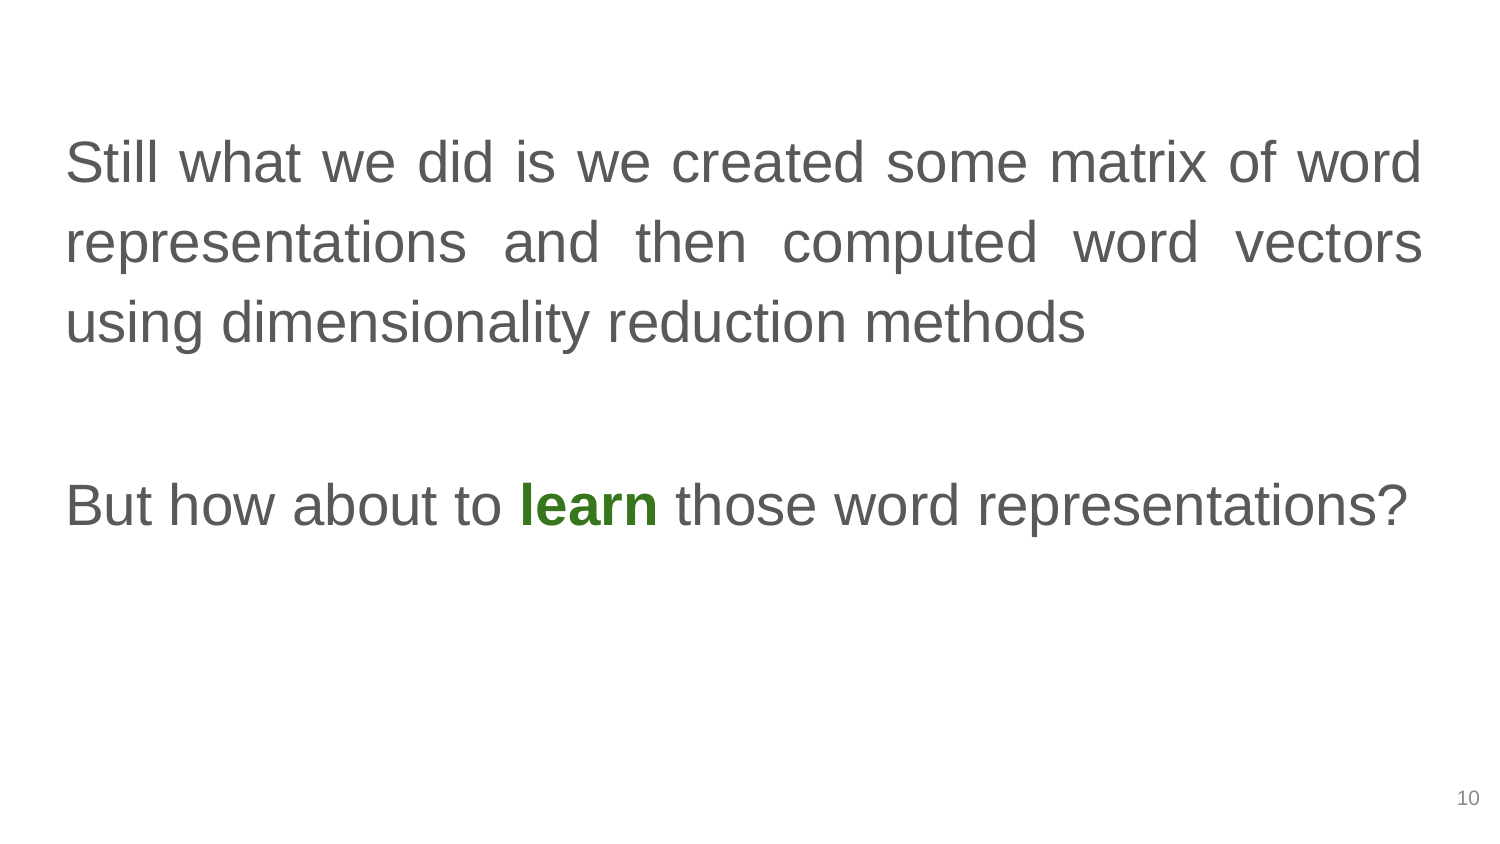

# Still what we did is we created some matrix of word representations and then computed word vectors using dimensionality reduction methods
But how about to learn those word representations?
10